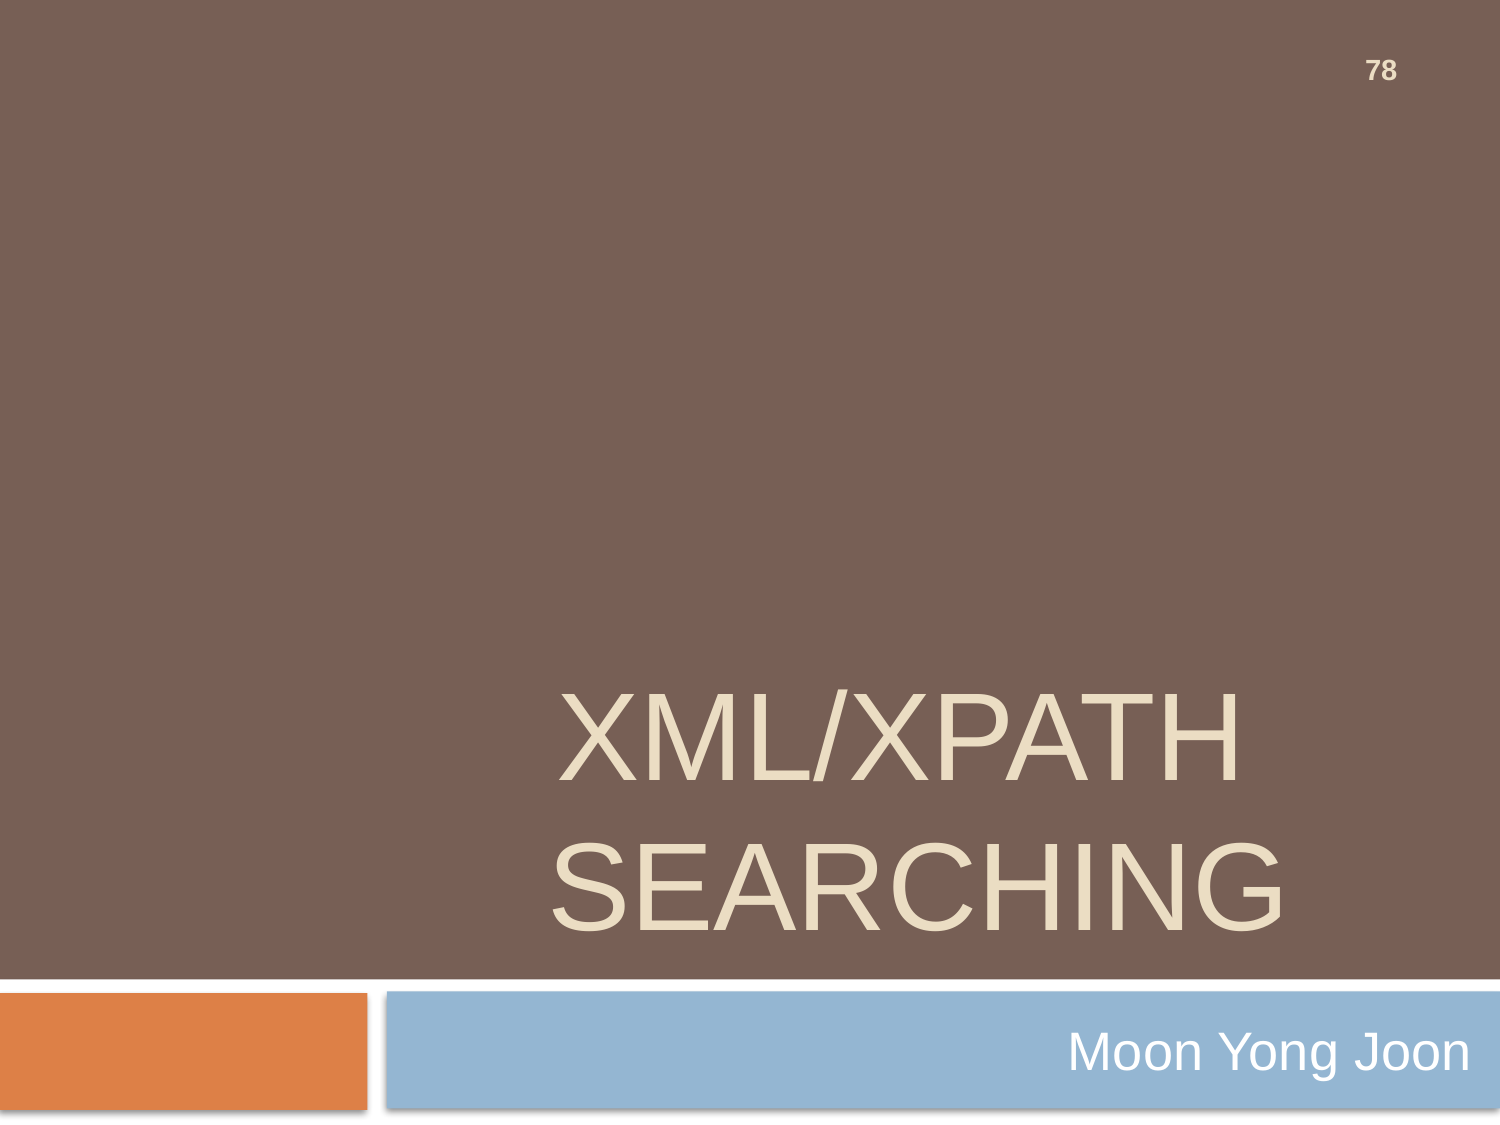

78
# Xml/xpath searching
Moon Yong Joon